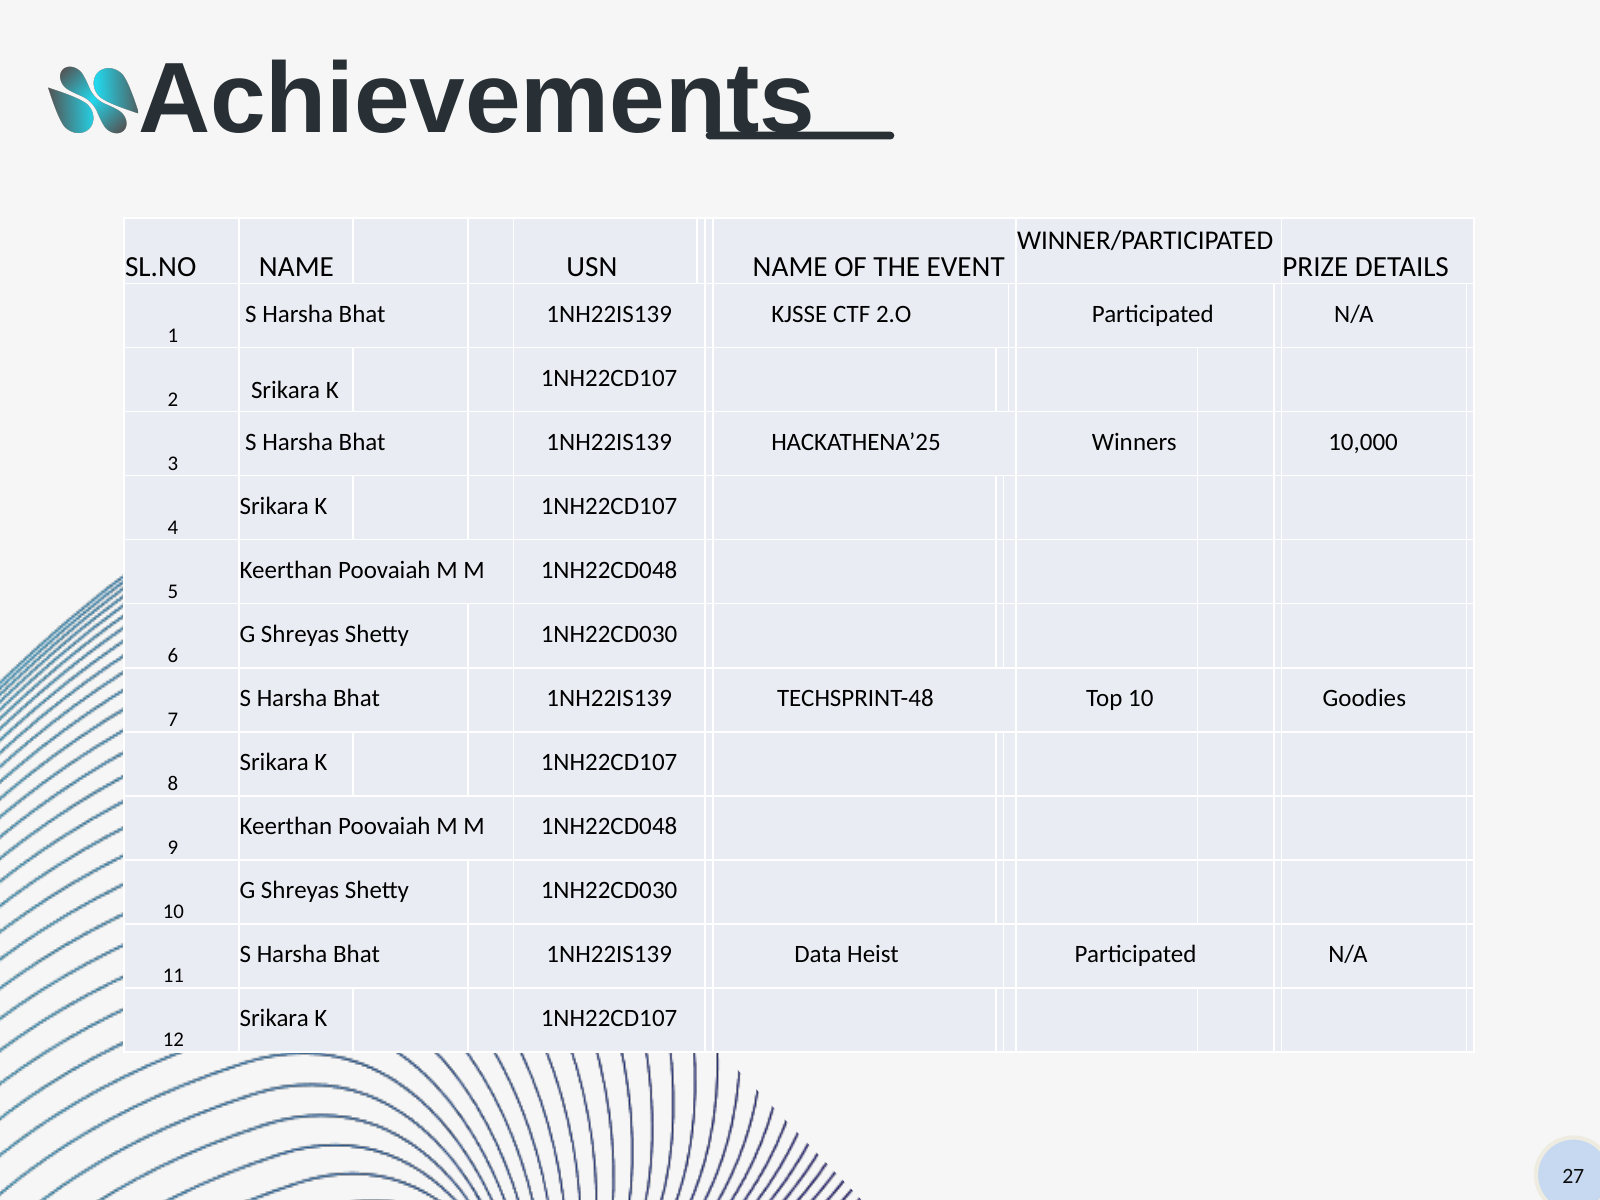

Achievements

| SL.NO | NAME |  |  | USN |  |  | NAME OF THE EVENT |  |  |  | WINNER/PARTICIPATED |  |  | PRIZE DETAILS |  |
| --- | --- | --- | --- | --- | --- | --- | --- | --- | --- | --- | --- | --- | --- | --- | --- |
| 1 | S Harsha Bhat |  |  | 1NH22IS139 |  |  | KJSSE CTF 2.O |  |  |  | Participated |  |  | N/A |  |
| 2 | Srikara K |  |  | 1NH22CD107 |  |  |  |  |  |  |  |  |  |  |  |
| 3 | S Harsha Bhat |  |  | 1NH22IS139 |  |  | HACKATHENA’25 |  |  |  | Winners |  |  | 10,000 |  |
| 4 | Srikara K |  |  | 1NH22CD107 |  |  |  |  |  |  |  |  |  |  |  |
| 5 | Keerthan Poovaiah M M |  |  | 1NH22CD048 |  |  |  |  |  |  |  |  |  |  |  |
| 6 | G Shreyas Shetty |  |  | 1NH22CD030 |  |  |  |  |  |  |  |  |  |  |  |
| 7 | S Harsha Bhat |  |  | 1NH22IS139 |  |  | TECHSPRINT-48 |  |  |  | Top 10 |  |  | Goodies |  |
| 8 | Srikara K |  |  | 1NH22CD107 |  |  |  |  |  |  |  |  |  |  |  |
| 9 | Keerthan Poovaiah M M |  |  | 1NH22CD048 |  |  |  |  |  |  |  |  |  |  |  |
| 10 | G Shreyas Shetty |  |  | 1NH22CD030 |  |  |  |  |  |  |  |  |  |  |  |
| 11 | S Harsha Bhat |  |  | 1NH22IS139 |  |  | Data Heist |  |  |  | Participated |  |  | N/A |  |
| 12 | Srikara K |  |  | 1NH22CD107 |  |  |  |  |  |  |  |  |  |  |  |

27